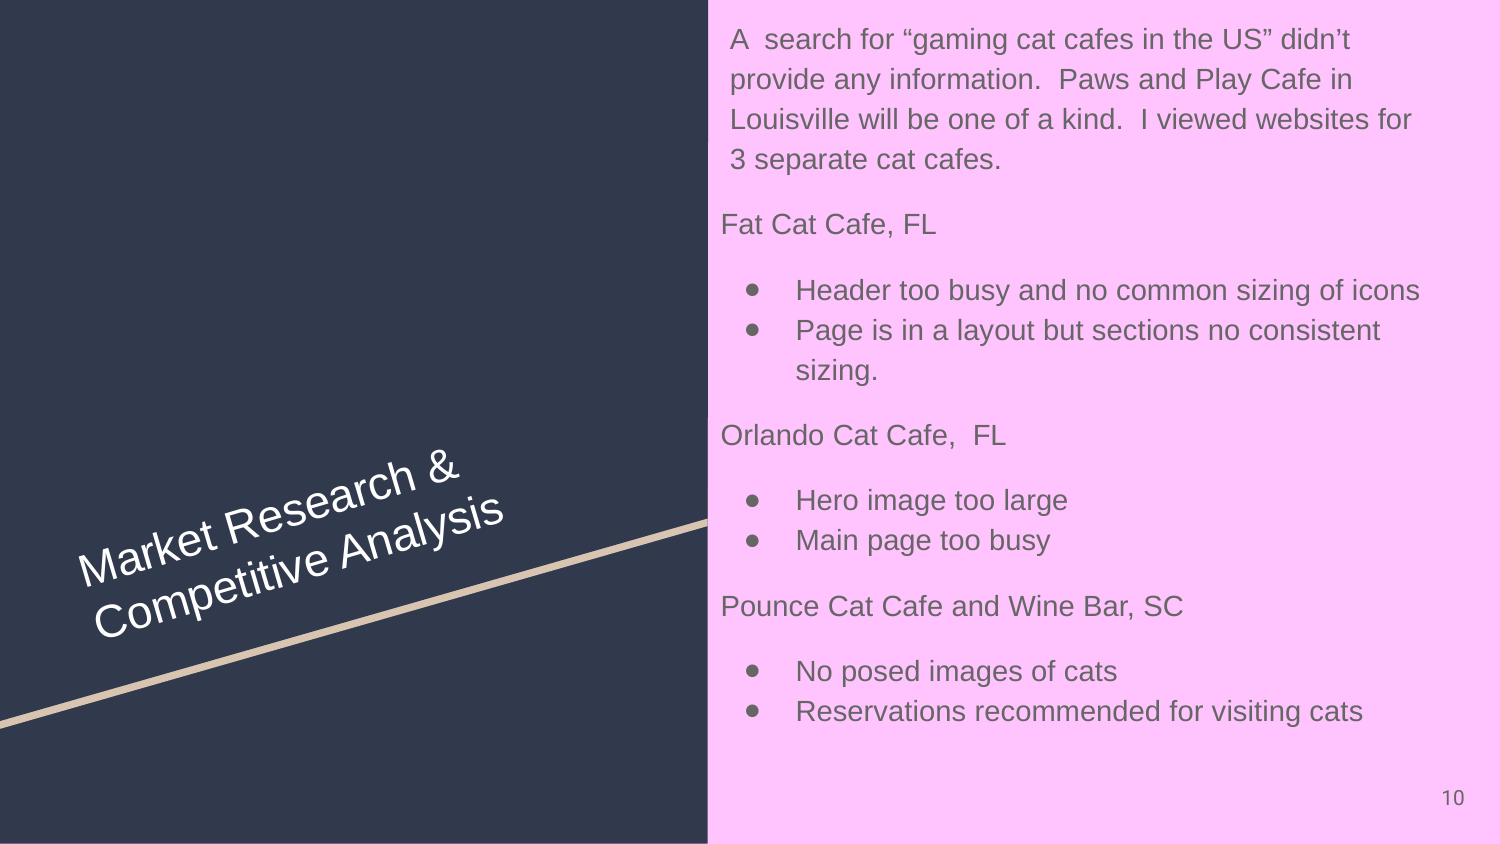

A  search for “gaming cat cafes in the US” didn’t provide any information.  Paws and Play Cafe in Louisville will be one of a kind.  I viewed websites for 3 separate cat cafes.
Fat Cat Cafe, FL
Header too busy and no common sizing of icons
Page is in a layout but sections no consistent sizing.
Orlando Cat Cafe,  FL
Hero image too large
Main page too busy
Pounce Cat Cafe and Wine Bar, SC
No posed images of cats
Reservations recommended for visiting cats

# Market Research & Competitive Analysis
10